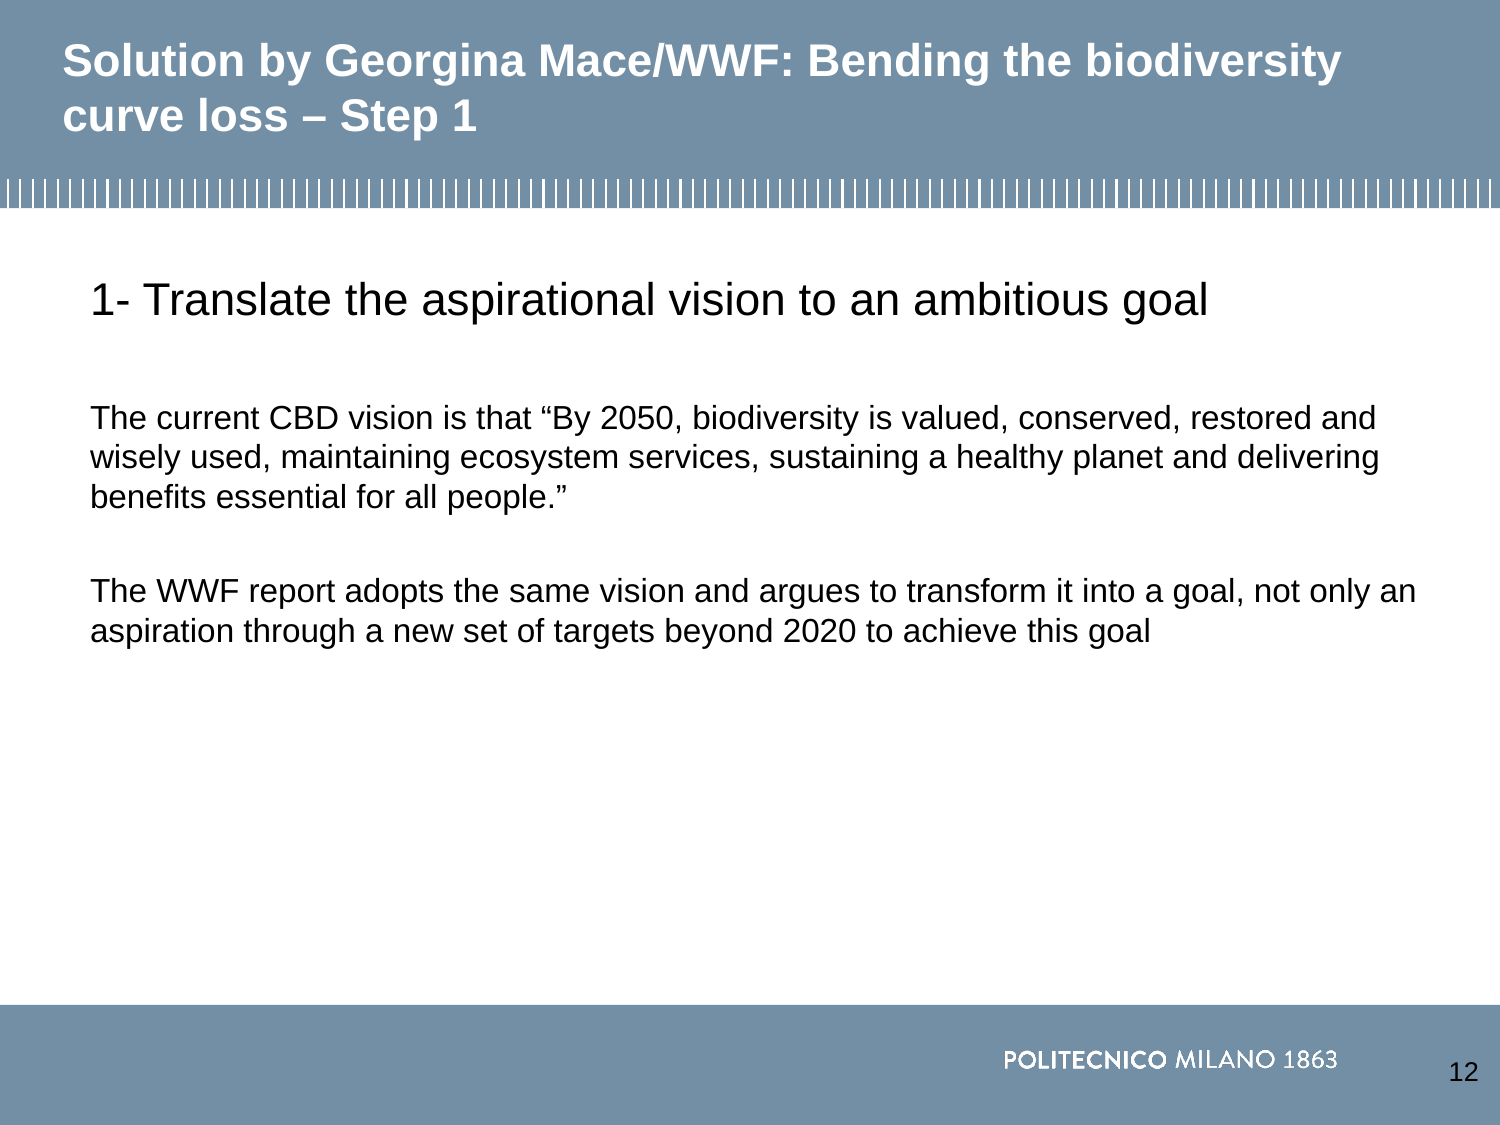

# Solution by Georgina Mace/WWF: Bending the biodiversity curve loss – Step 1
1- Translate the aspirational vision to an ambitious goal

The current CBD vision is that “By 2050, biodiversity is valued, conserved, restored and wisely used, maintaining ecosystem services, sustaining a healthy planet and delivering benefits essential for all people.”

The WWF report adopts the same vision and argues to transform it into a goal, not only an aspiration through a new set of targets beyond 2020 to achieve this goal

12